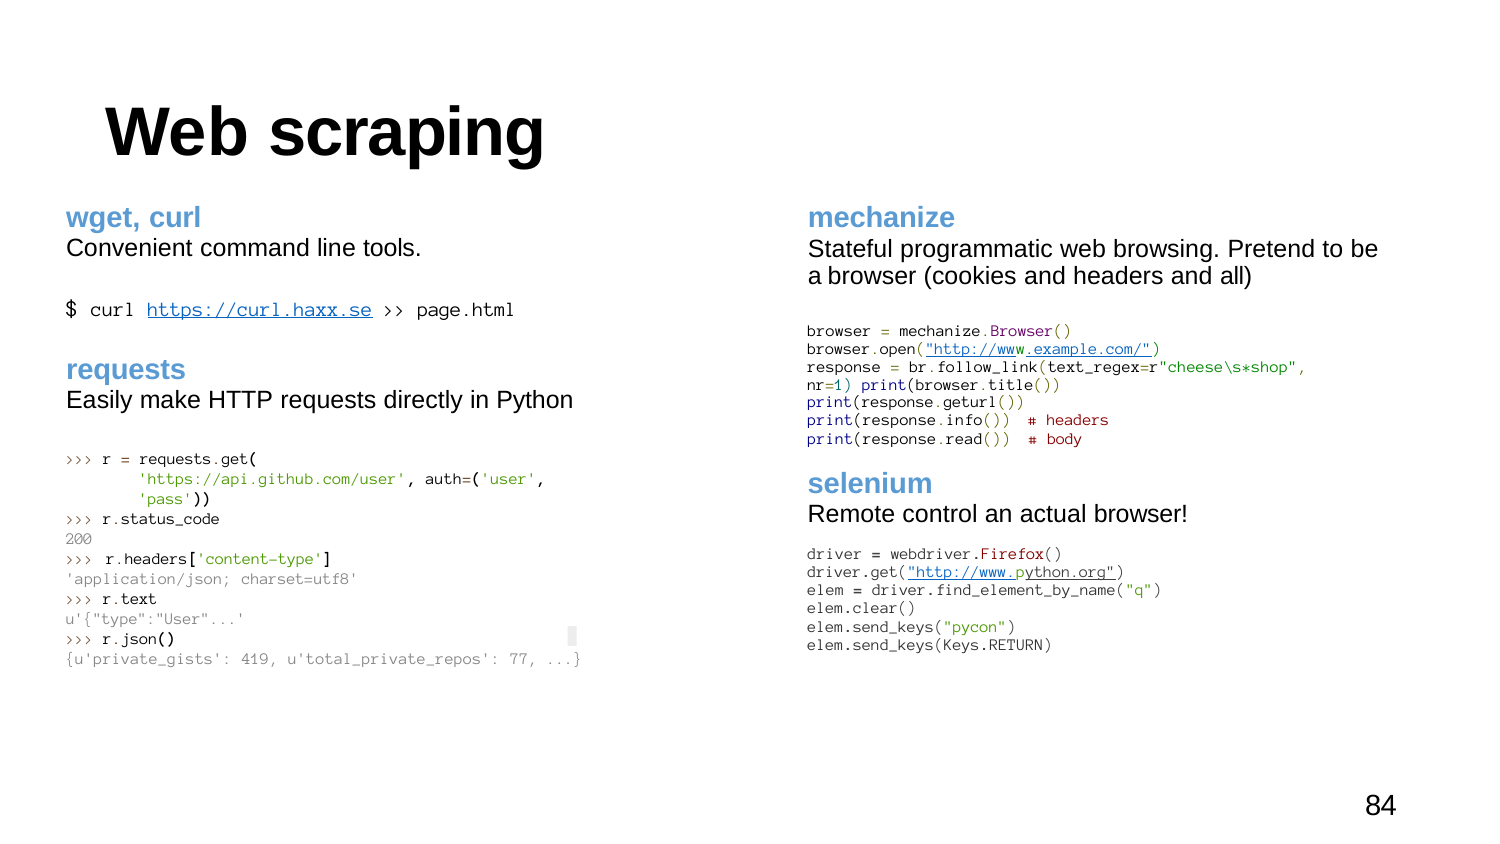

# Web scraping
wget, curl
Convenient command line tools.

$ curl https://curl.haxx.se >> page.html

requests
Easily make HTTP requests directly in Python

>>> r = requests.get(
'https://api.github.com/user', auth=('user', 'pass'))
>>> r.status_code 200
>>> r.headers['content-type'] 'application/json; charset=utf8'
>>> r.text
u'{"type":"User"...'
>>> r.json()
{u'private_gists': 419, u'total_private_repos': 77, ...}
mechanize
Stateful programmatic web browsing. Pretend to be a browser (cookies and headers and all)
browser = mechanize.Browser() browser.open("http://www.example.com/")
response = br.follow_link(text_regex=r"cheese\s*shop", nr=1) print(browser.title())
print(response.geturl())
print(response.info()) # headers
print(response.read()) # body
selenium
Remote control an actual browser!
driver = webdriver.Firefox() driver.get("http://www.python.org") elem = driver.find_element_by_name("q") elem.clear()
elem.send_keys("pycon") elem.send_keys(Keys.RETURN)

84